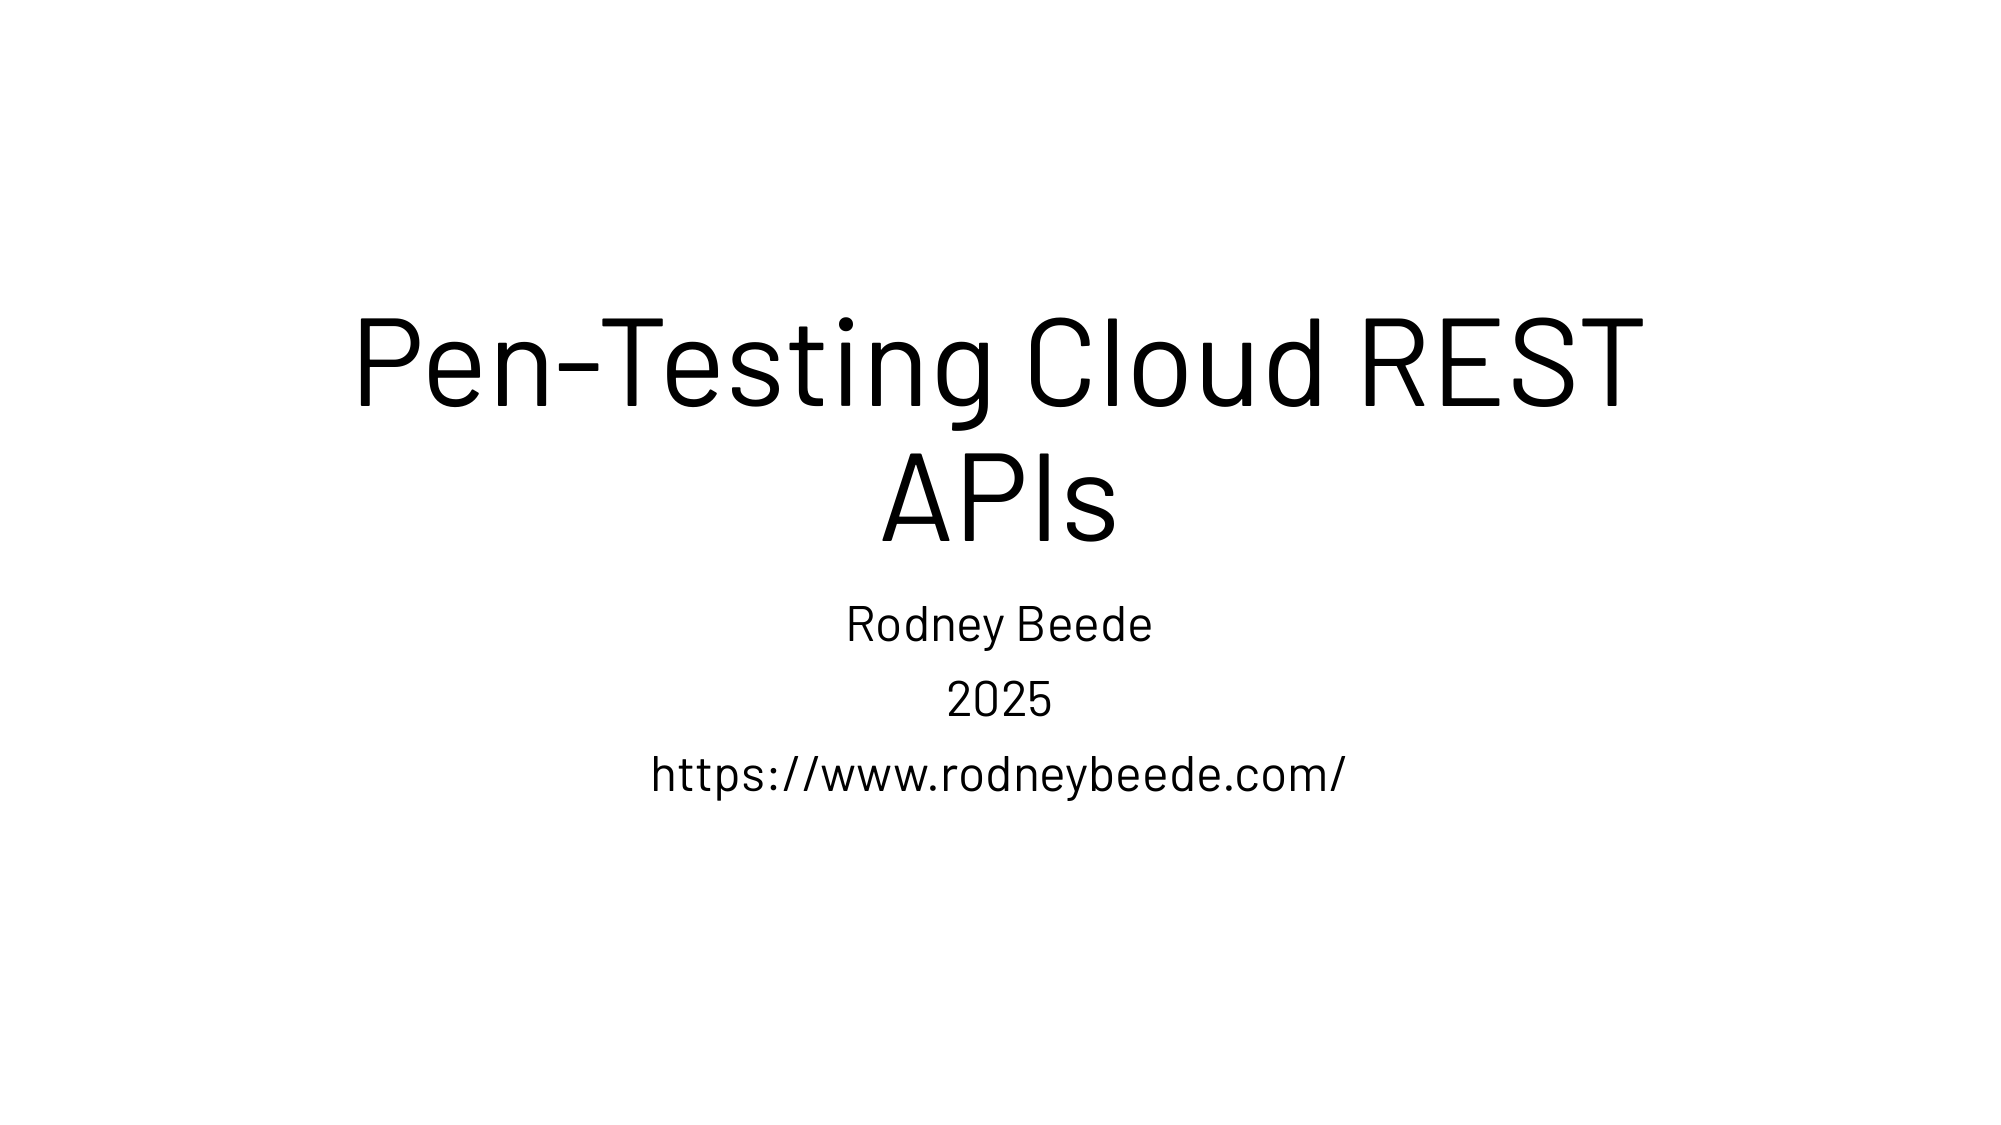

# Pen-Testing Cloud REST APIs
Rodney Beede
2025
https://www.rodneybeede.com/